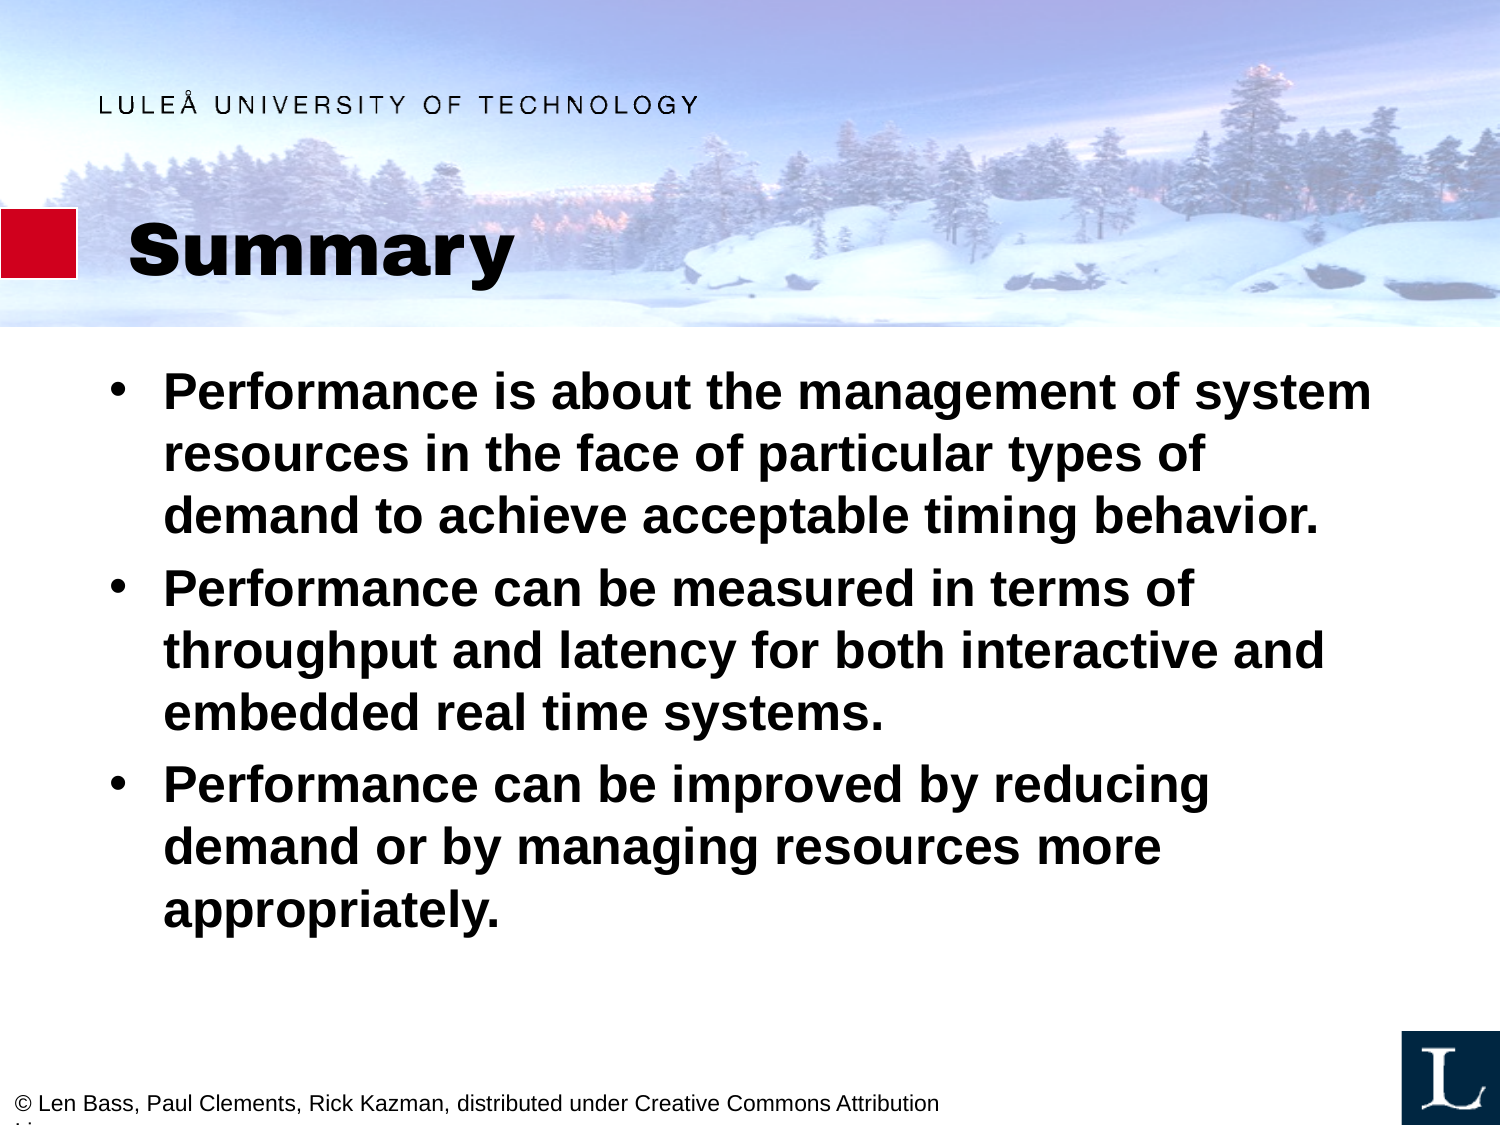

# Summary
Performance is about the management of system resources in the face of particular types of demand to achieve acceptable timing behavior.
Performance can be measured in terms of throughput and latency for both interactive and embedded real time systems.
Performance can be improved by reducing demand or by managing resources more appropriately.
© Len Bass, Paul Clements, Rick Kazman, distributed under Creative Commons Attribution License